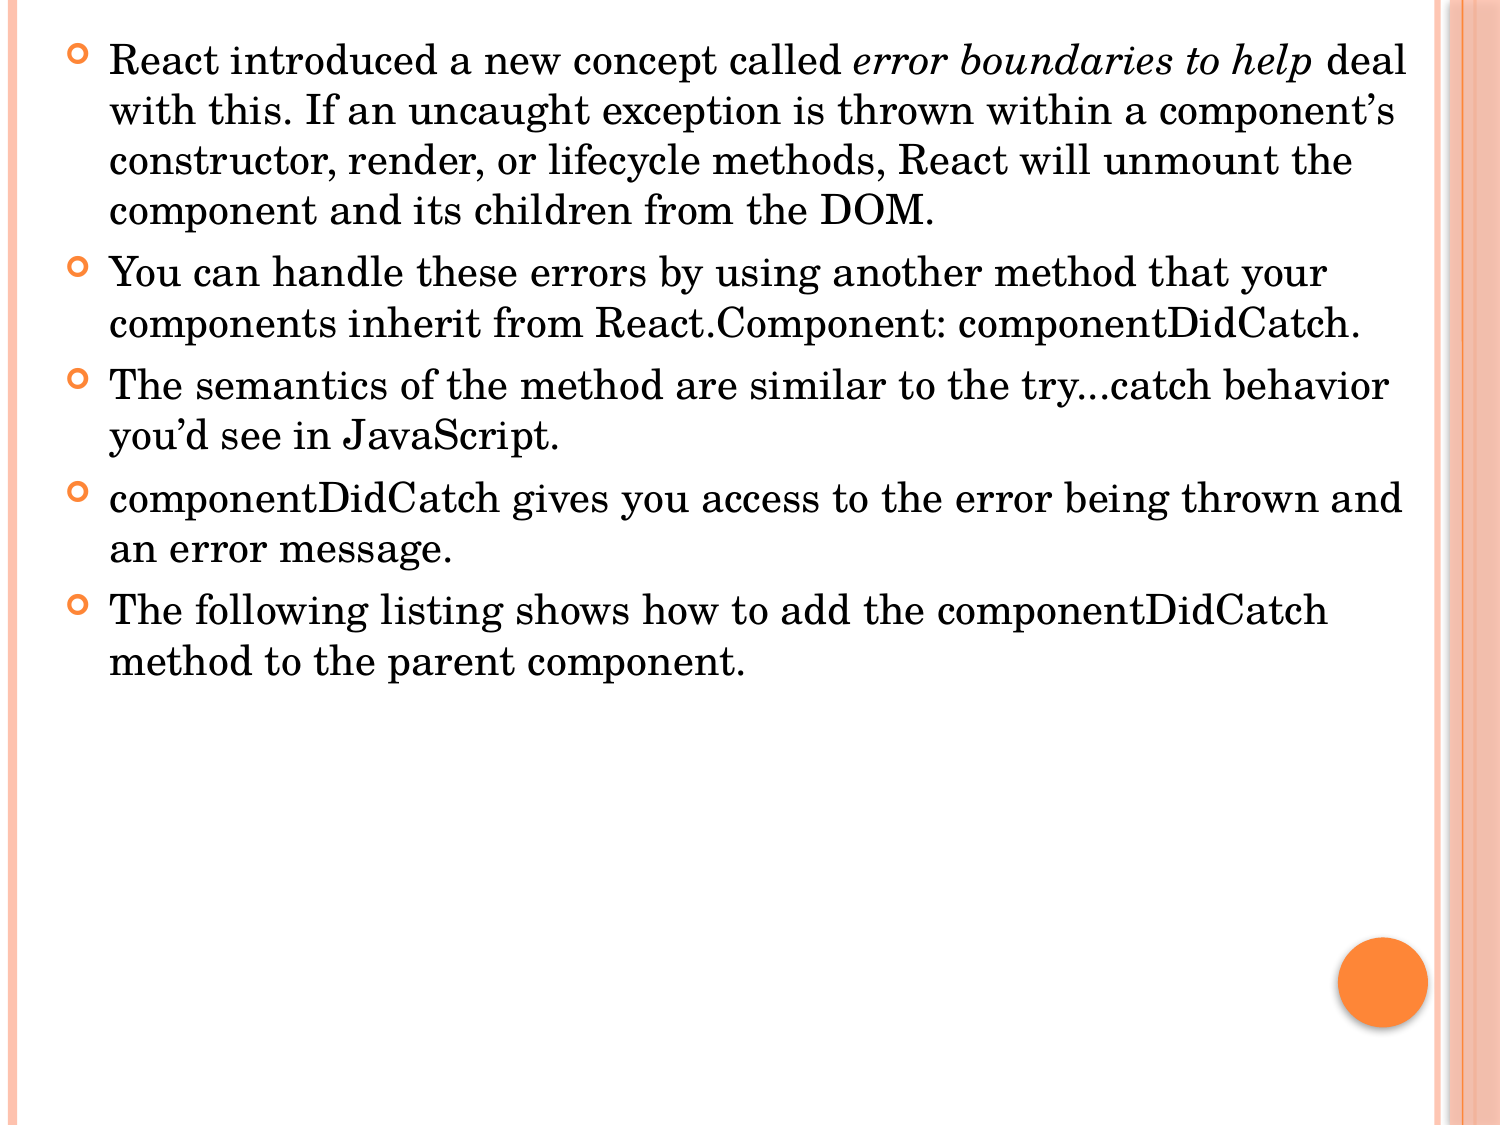

React introduced a new concept called error boundaries to help deal with this. If an uncaught exception is thrown within a component’s constructor, render, or lifecycle methods, React will unmount the component and its children from the DOM.
You can handle these errors by using another method that your components inherit from React.Component: componentDidCatch.
The semantics of the method are similar to the try...catch behavior you’d see in JavaScript.
componentDidCatch gives you access to the error being thrown and an error message.
The following listing shows how to add the componentDidCatch method to the parent component.